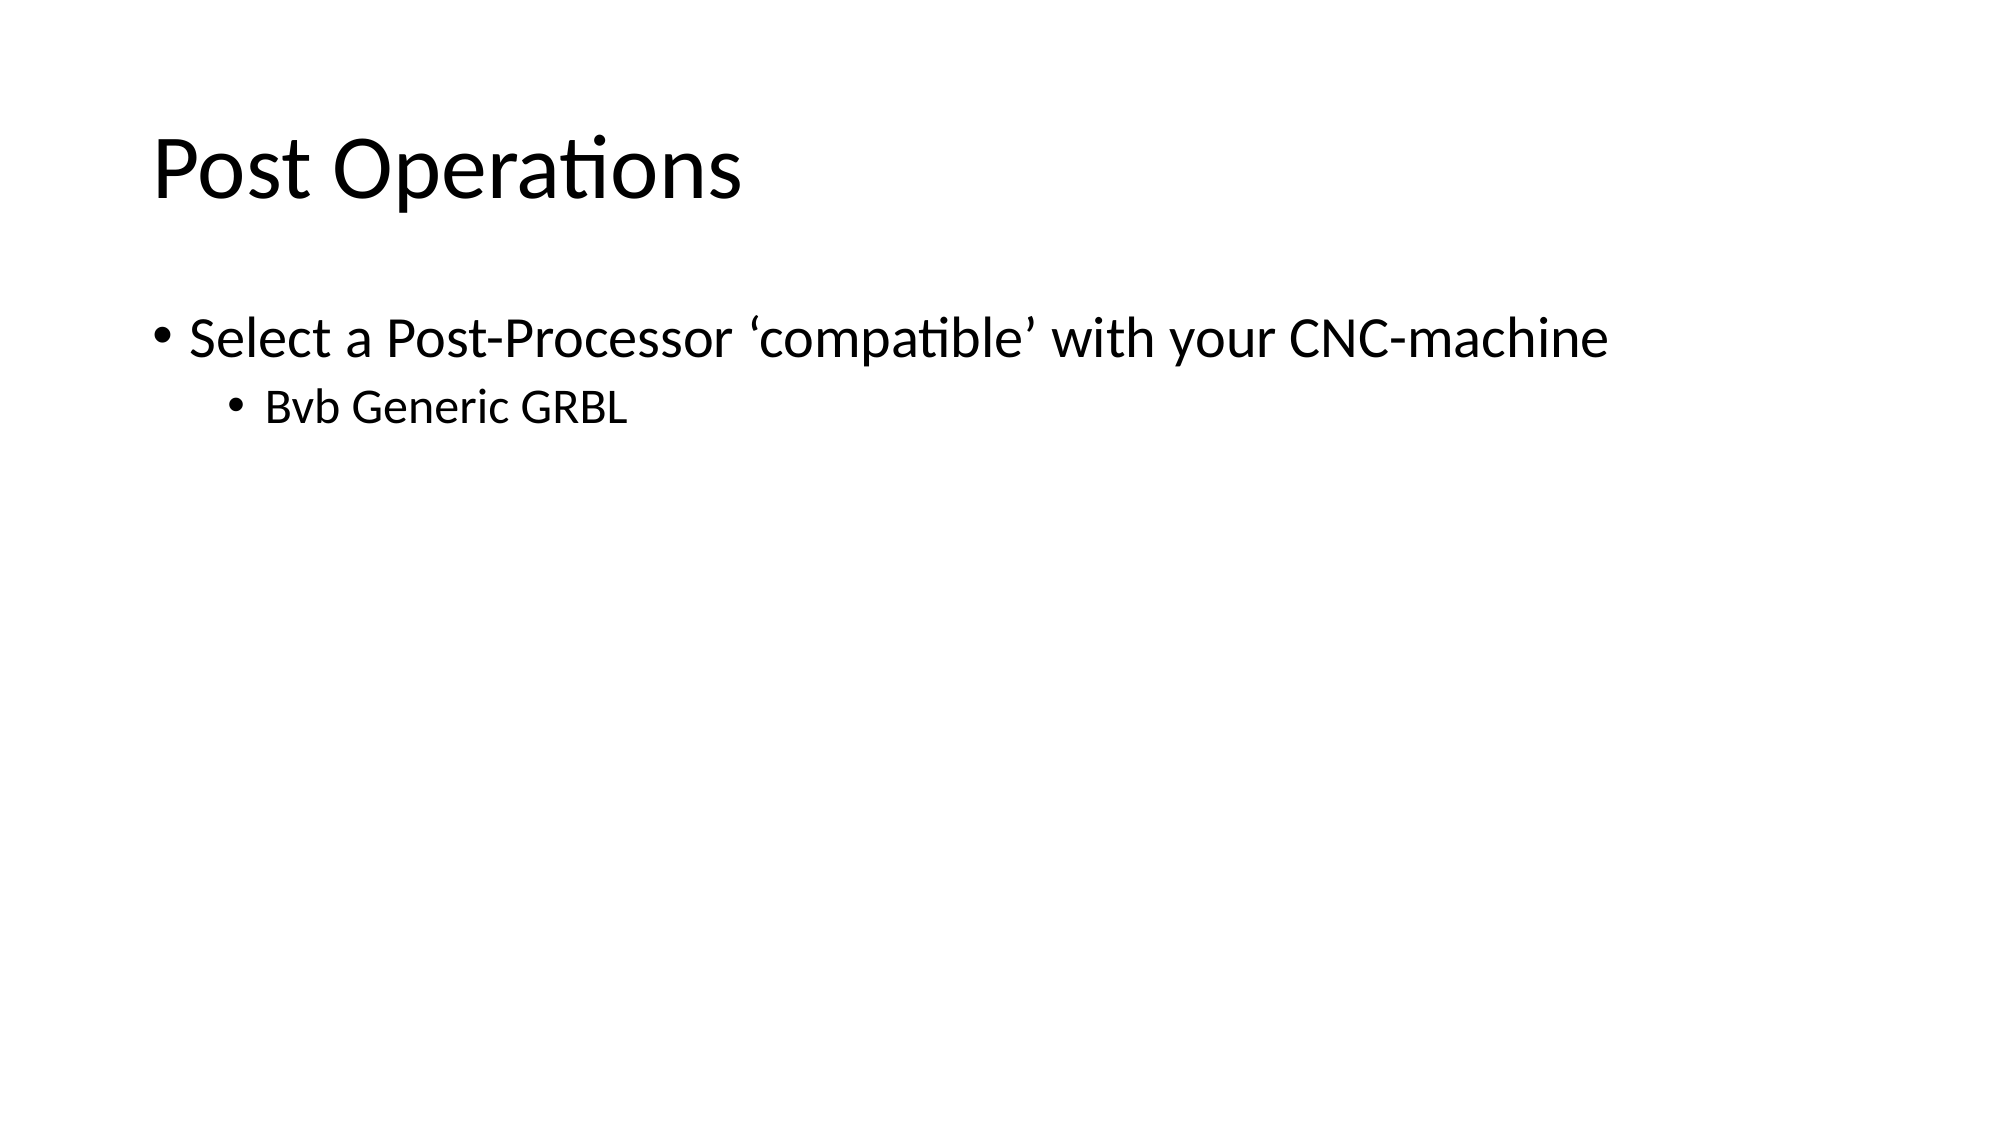

# Post Operations
Select a Post-Processor ‘compatible’ with your CNC-machine
Bvb Generic GRBL